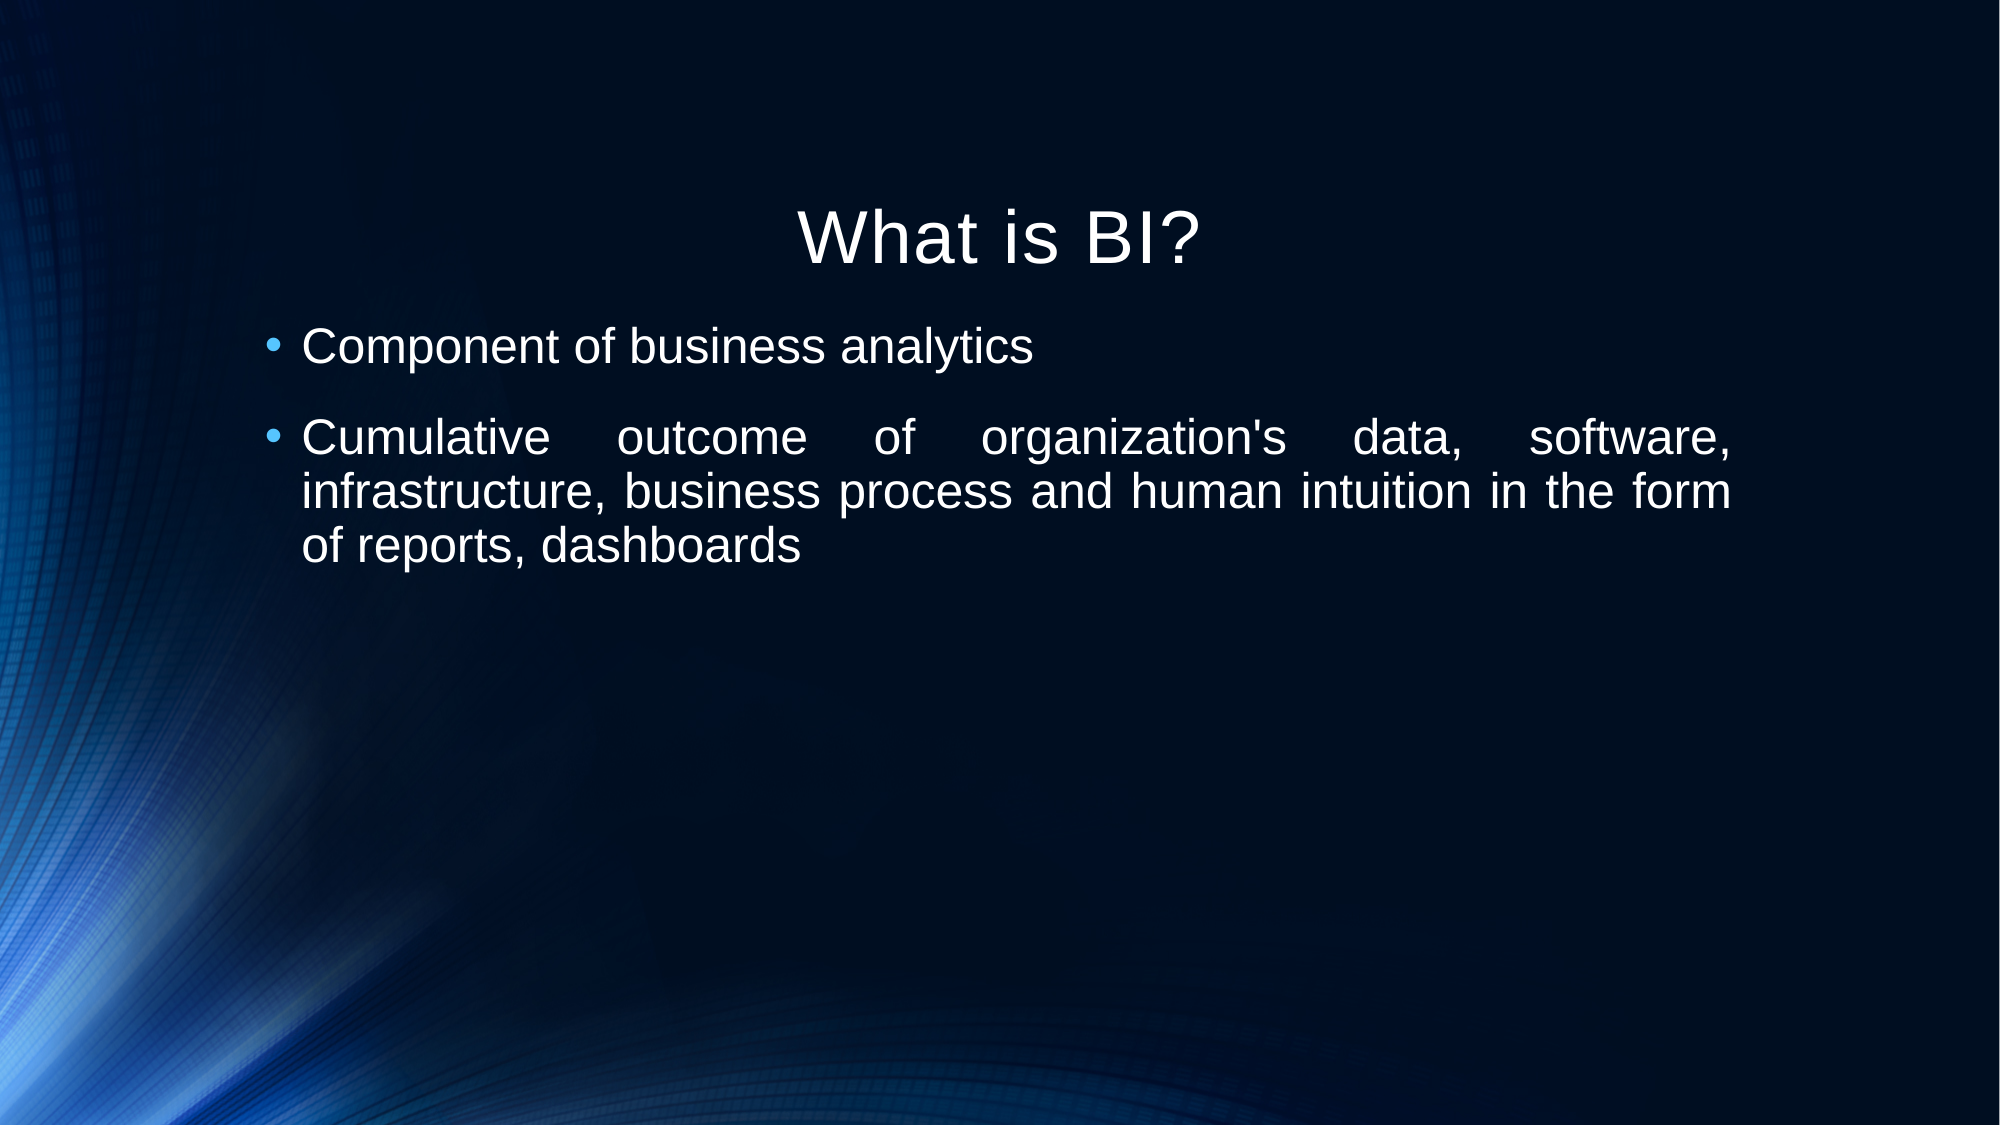

# What is BI?
Component of business analytics
Cumulative outcome of organization's data, software, infrastructure, business process and human intuition in the form of reports, dashboards